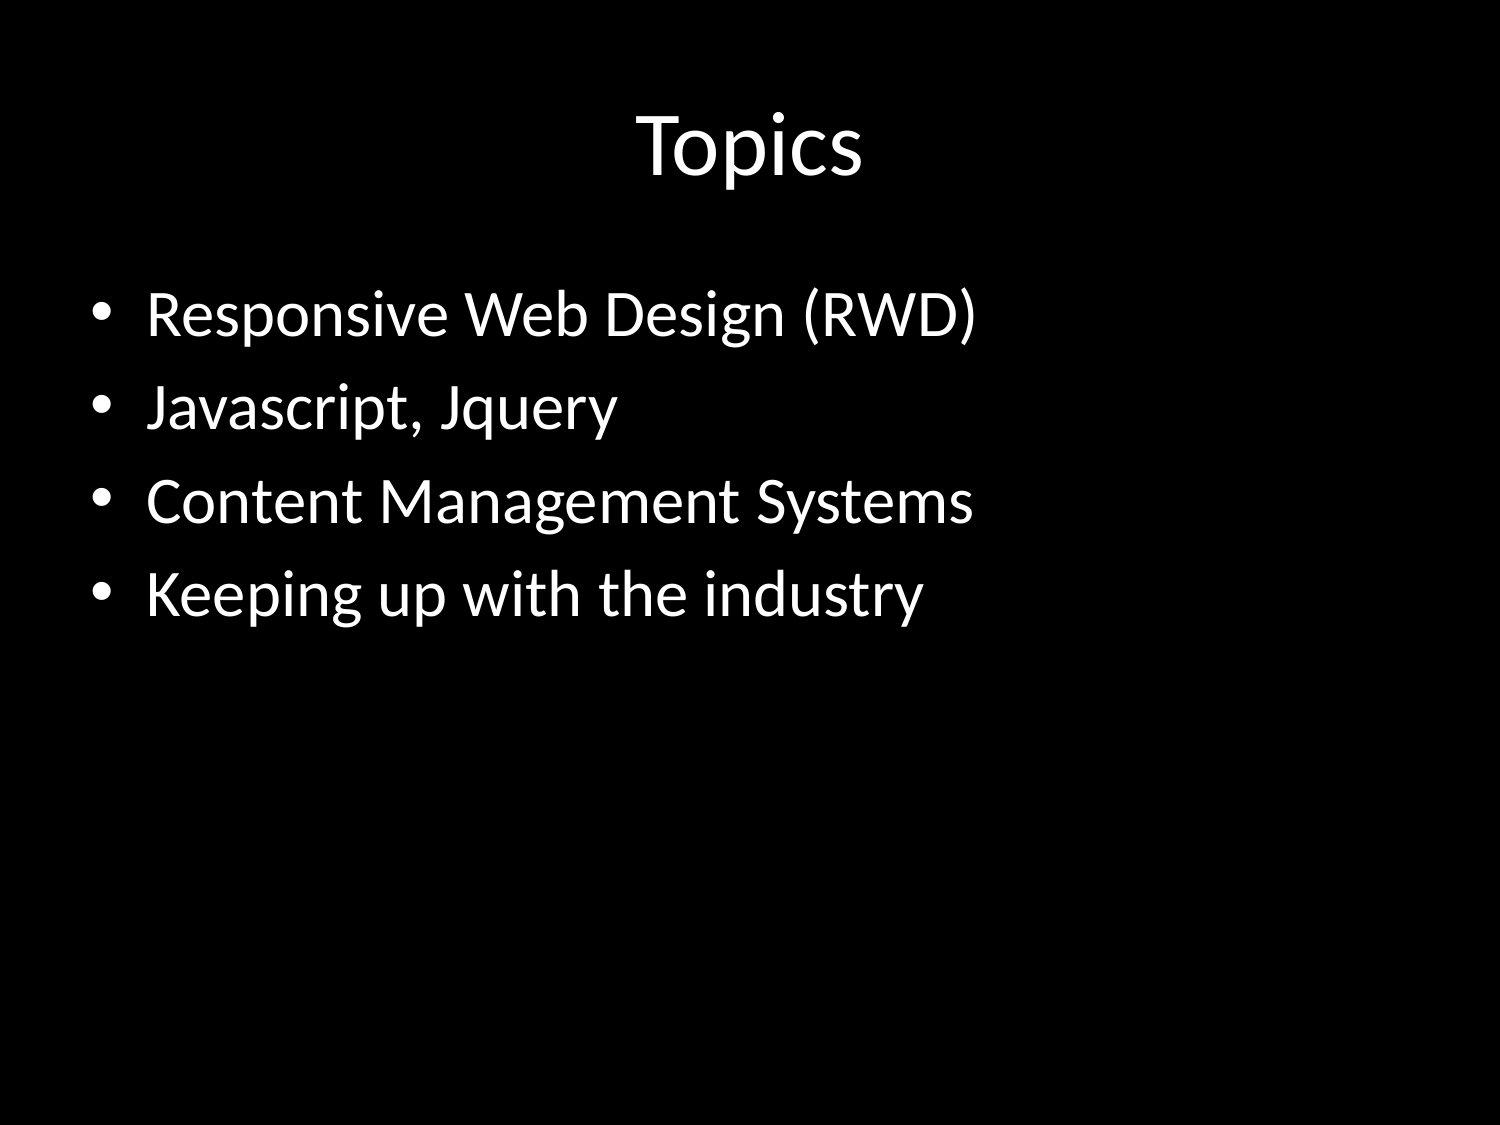

# Topics
Responsive Web Design (RWD)
Javascript, Jquery
Content Management Systems
Keeping up with the industry